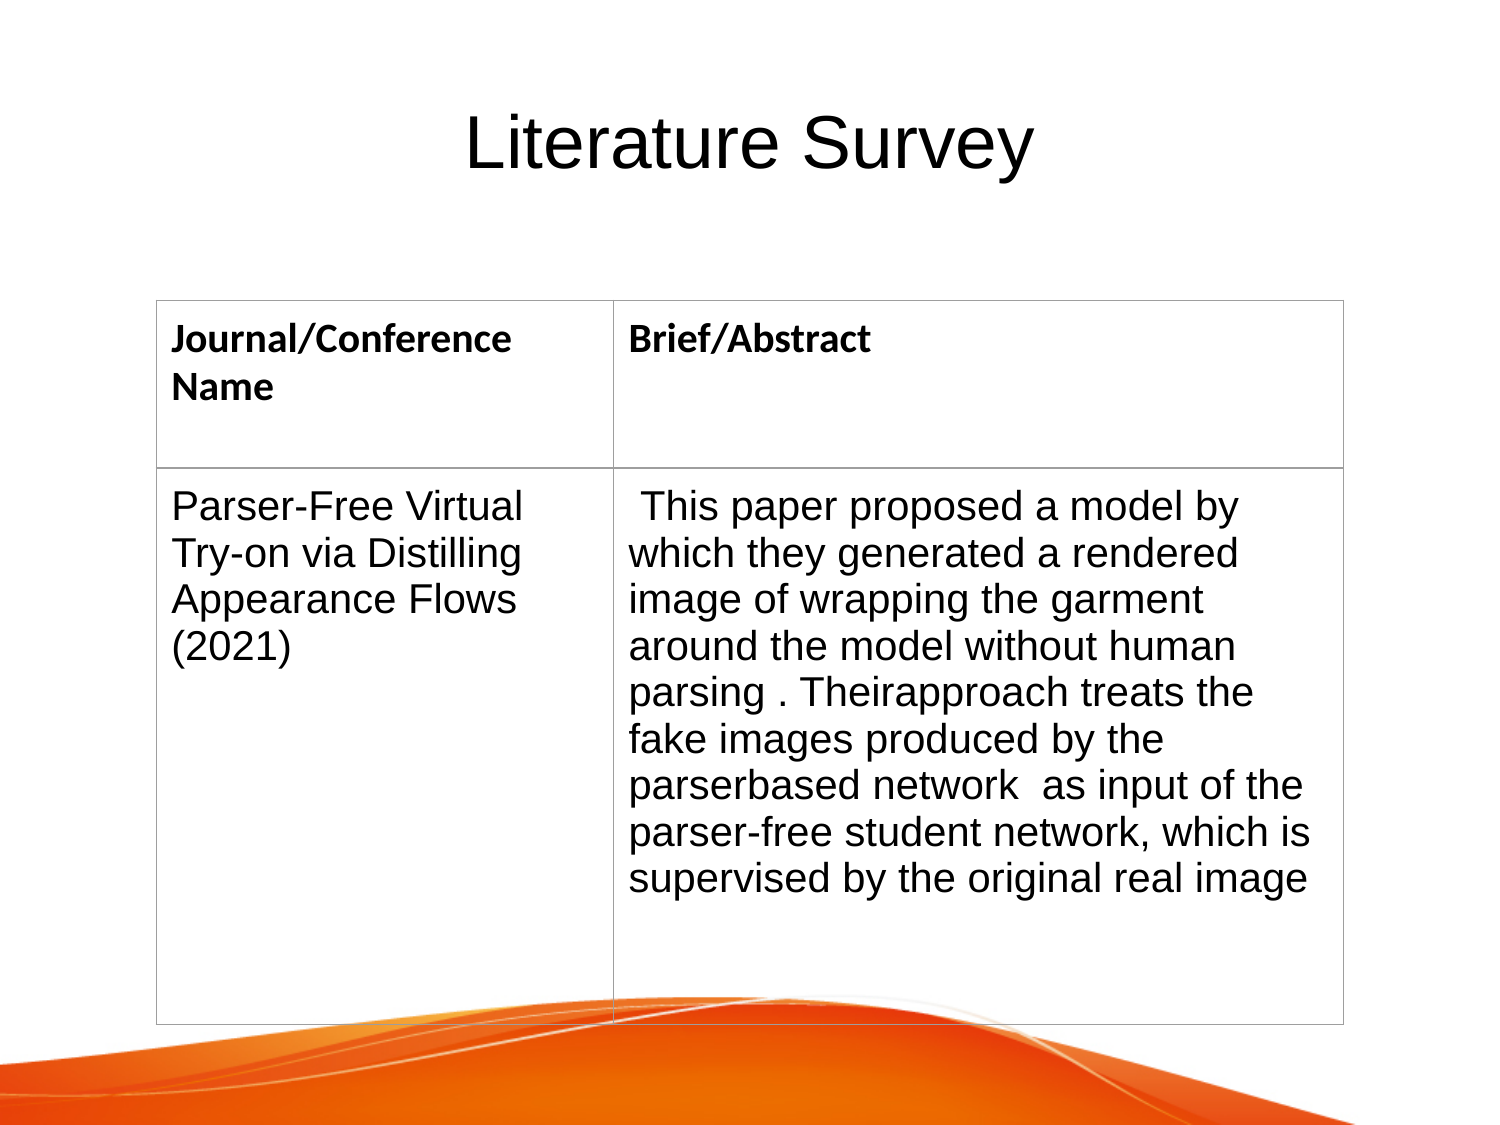

# Literature Survey

| Journal/Conference Name | Brief/Abstract |
| --- | --- |
| Parser-Free Virtual Try-on via Distilling Appearance Flows (2021) | This paper proposed a model by which they generated a rendered image of wrapping the garment around the model without human parsing . Theirapproach treats the fake images produced by the parserbased network as input of the parser-free student network, which is supervised by the original real image |
9